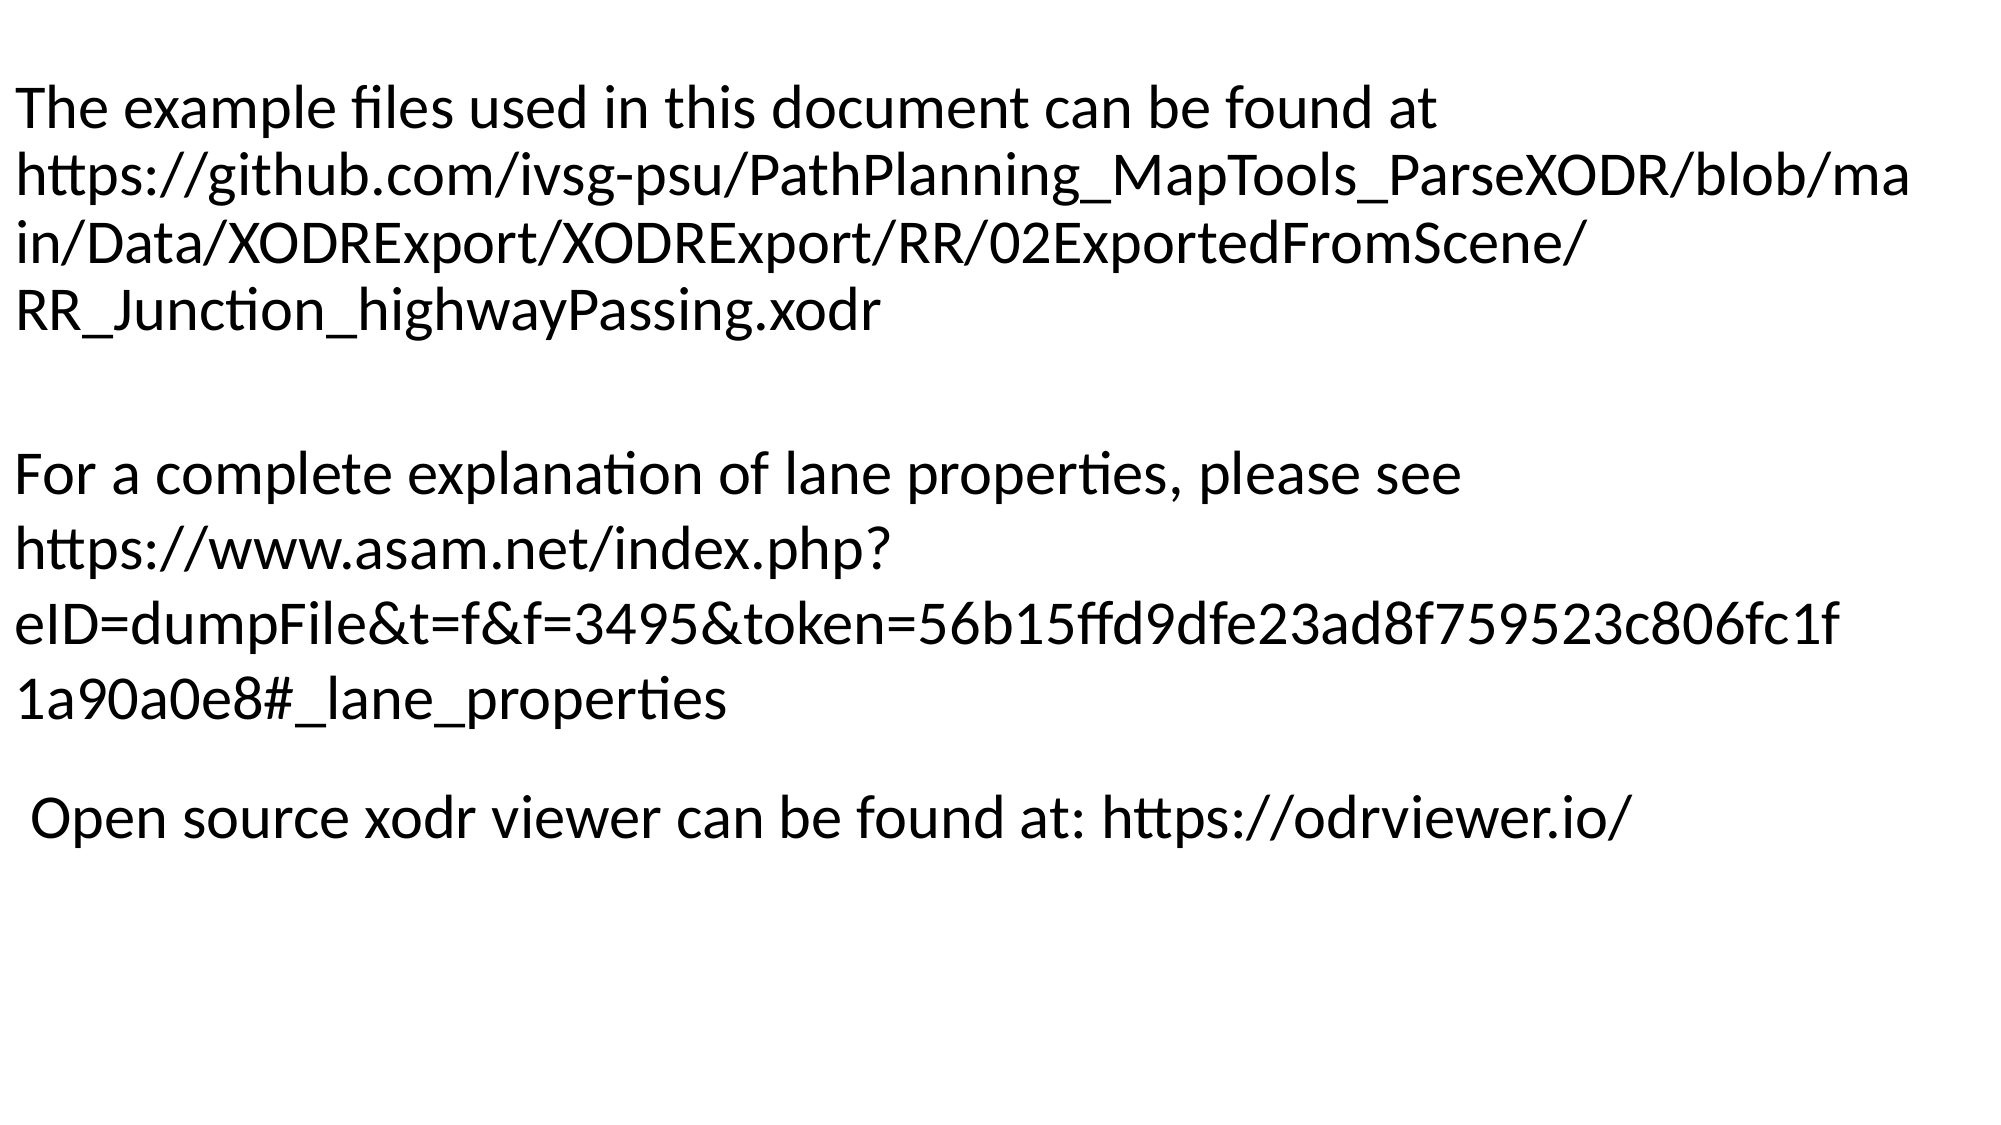

# The example files used in this document can be found at https://github.com/ivsg-psu/PathPlanning_MapTools_ParseXODR/blob/main/Data/XODRExport/XODRExport/RR/02ExportedFromScene/RR_Junction_highwayPassing.xodr
For a complete explanation of lane properties, please see https://www.asam.net/index.php?eID=dumpFile&t=f&f=3495&token=56b15ffd9dfe23ad8f759523c806fc1f1a90a0e8#_lane_properties
Open source xodr viewer can be found at: https://odrviewer.io/